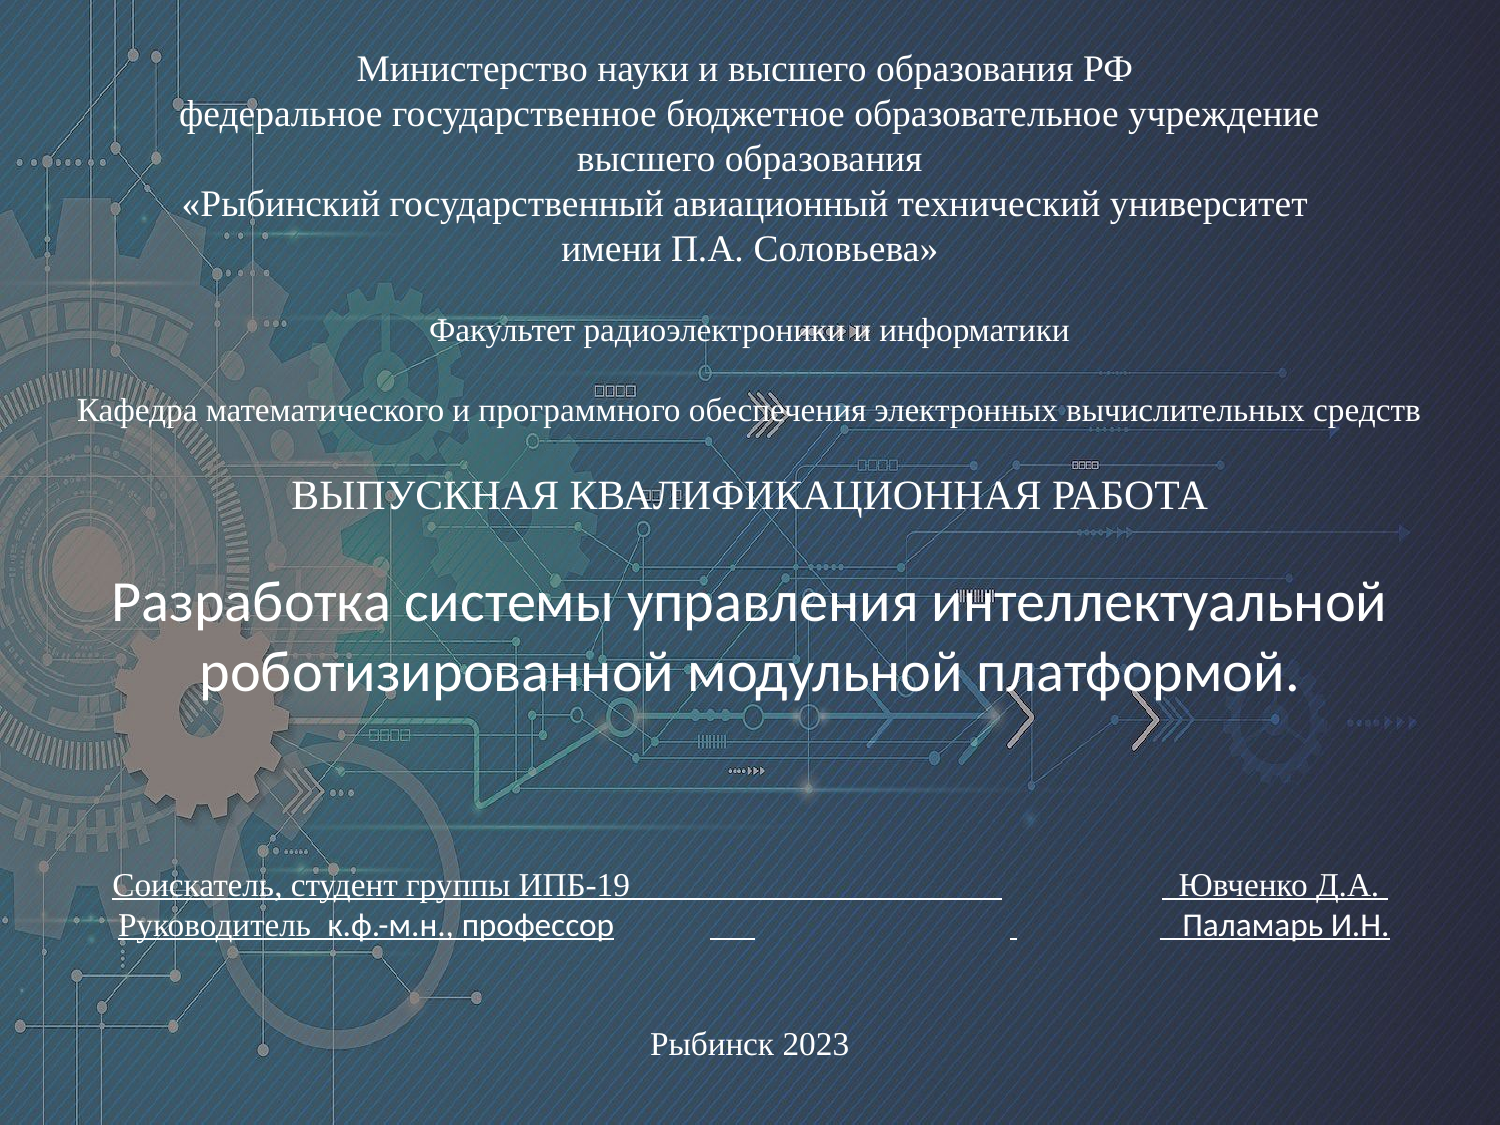

Министерство науки и высшего образования РФ
федеральное государственное бюджетное образовательное учреждение
высшего образования
«Рыбинский государственный авиационный технический университет
имени П.А. Соловьева»

Факультет радиоэлектроники и информатики

Кафедра математического и программного обеспечения электронных вычислительных средств

выпускная квалификационная работа

Разработка системы управления интеллектуальной роботизированной модульной платформой.

Соискатель, студент группы ИПБ-19                                             		  Ювченко Д.А.
 Руководитель  к.ф.-м.н., профессор	      		 	   Паламарь И.Н.

Рыбинск 2023